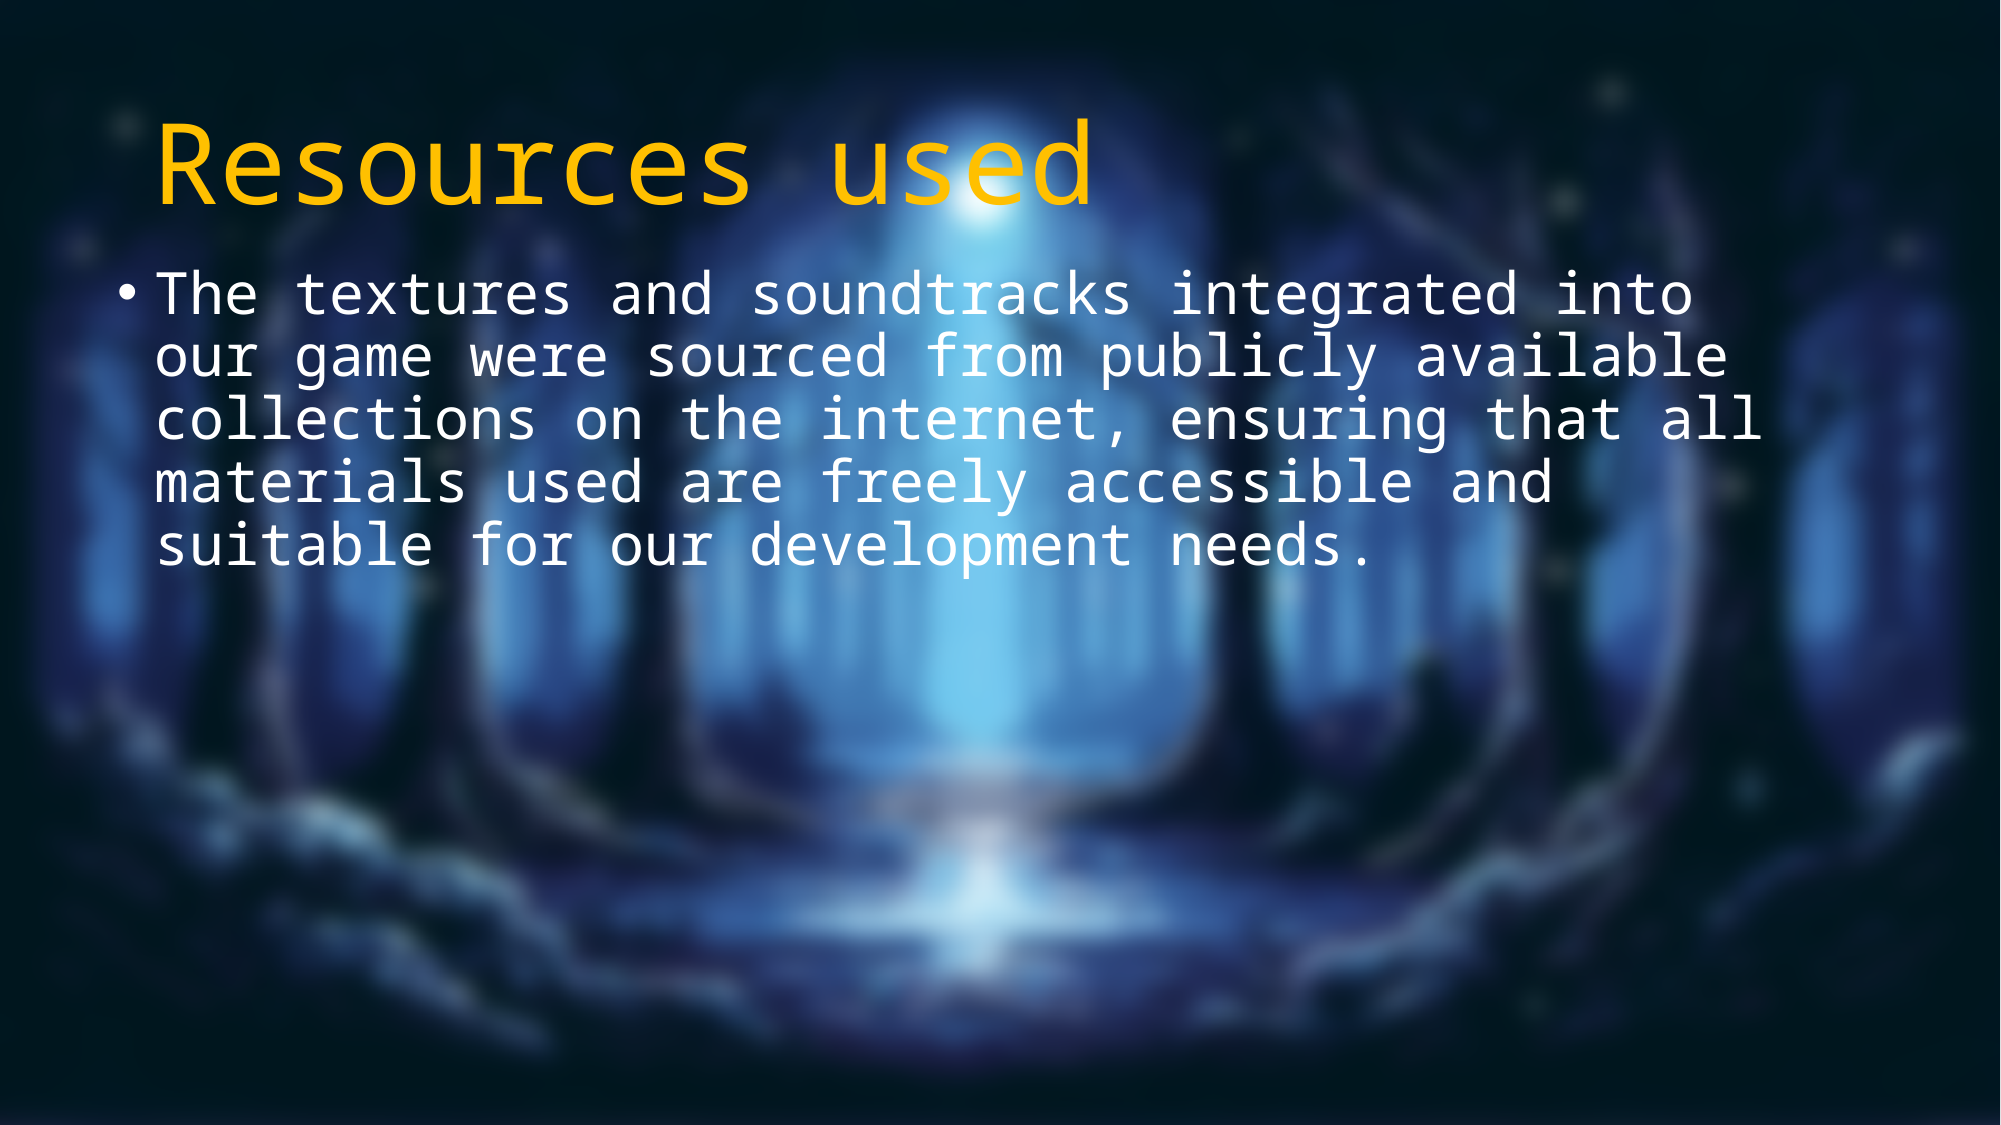

# Resources used
The textures and soundtracks integrated into our game were sourced from publicly available collections on the internet, ensuring that all materials used are freely accessible and suitable for our development needs.